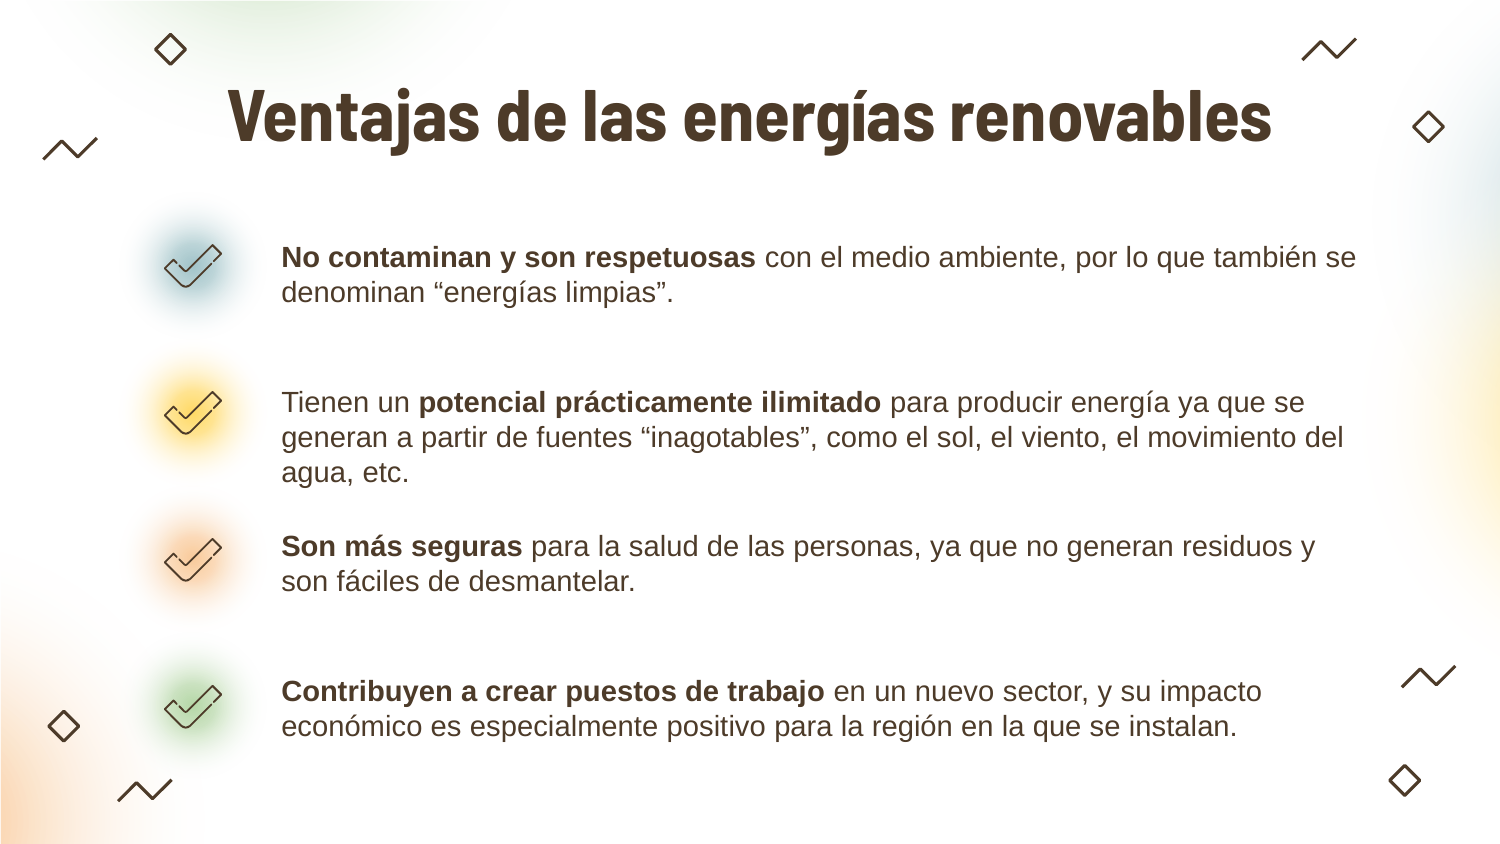

# Ventajas de las energías renovables

No contaminan y son respetuosas con el medio ambiente, por lo que también se denominan “energías limpias”.

Tienen un potencial prácticamente ilimitado para producir energía ya que se generan a partir de fuentes “inagotables”, como el sol, el viento, el movimiento del agua, etc.

Son más seguras para la salud de las personas, ya que no generan residuos y son fáciles de desmantelar.

Contribuyen a crear puestos de trabajo en un nuevo sector, y su impacto económico es especialmente positivo para la región en la que se instalan.